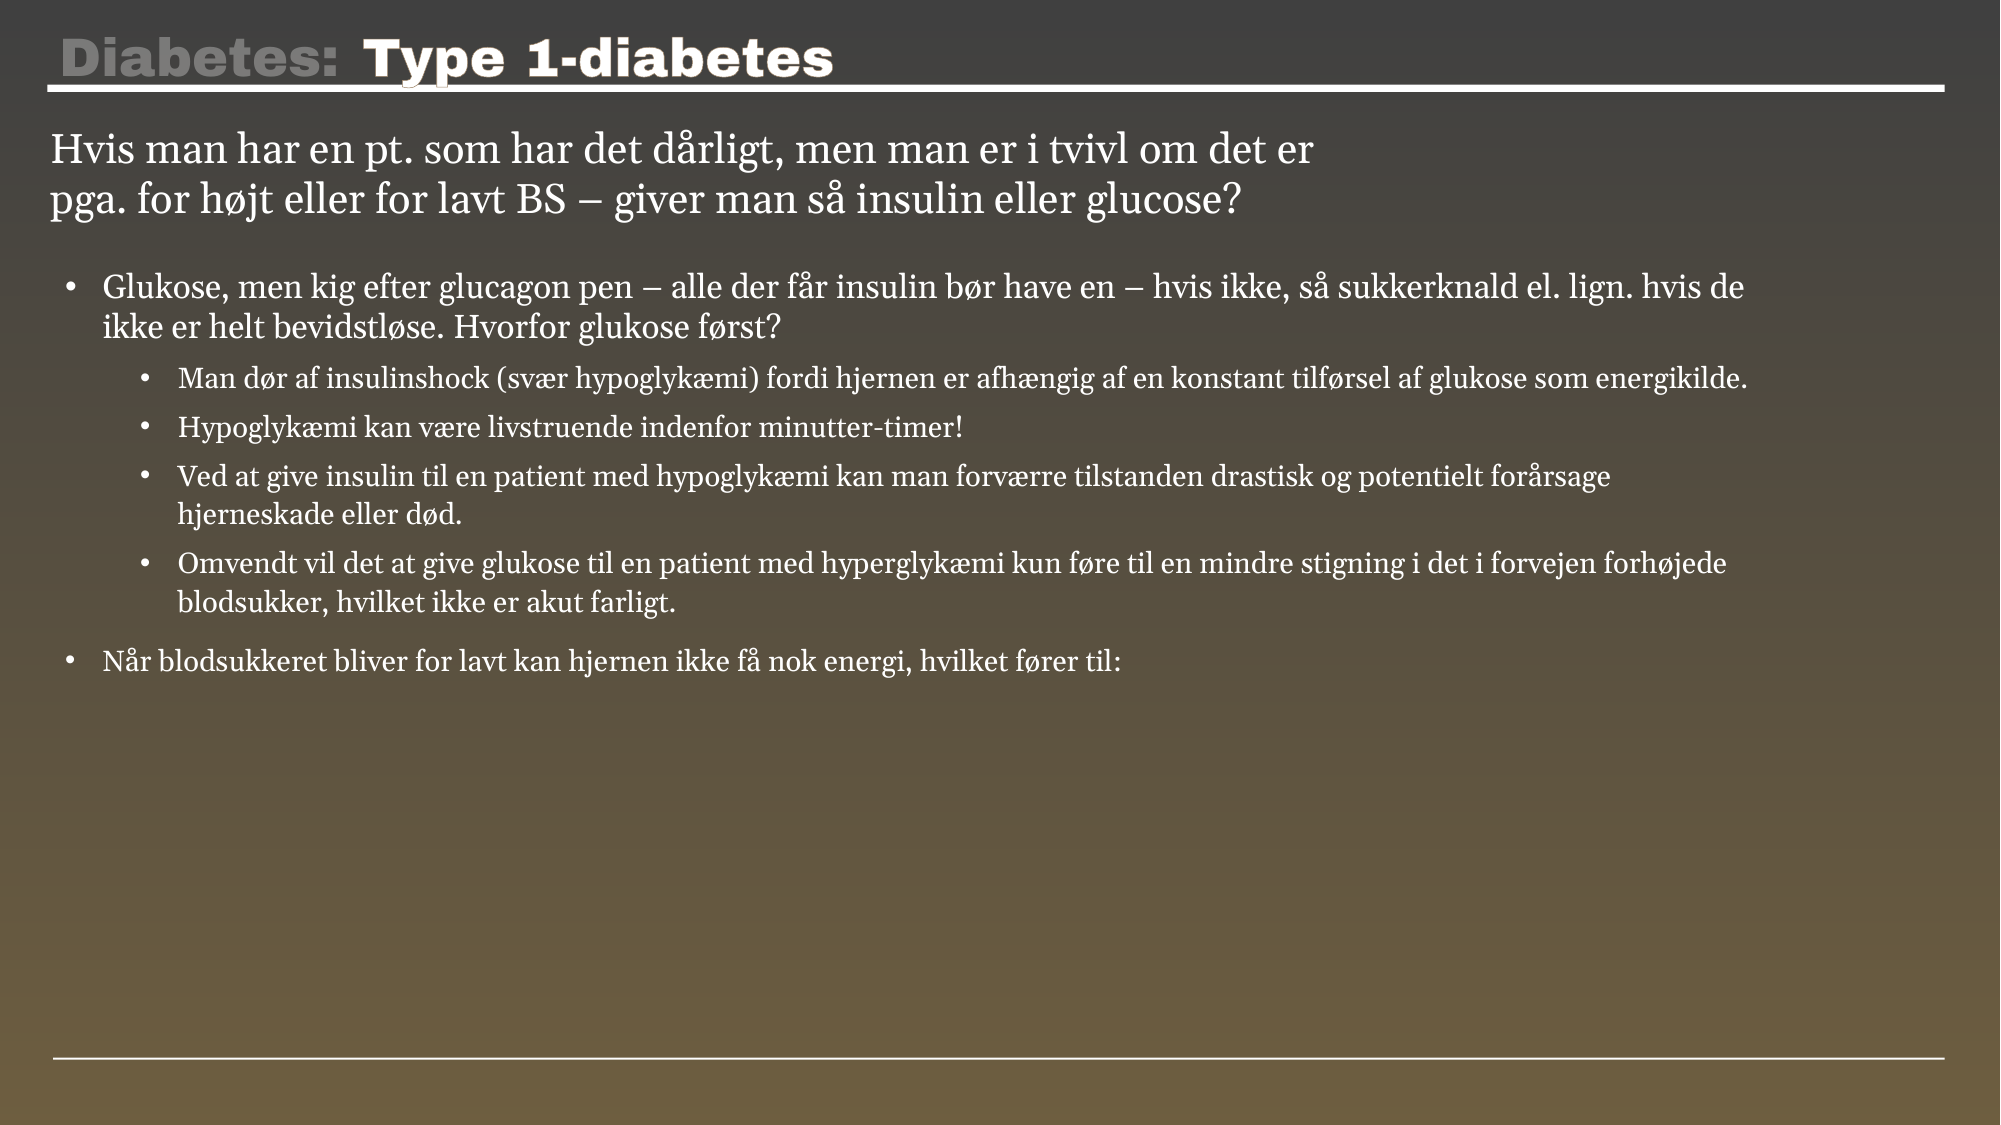

# Diabetes:
Type 1-diabetes
Hvis man har en pt. som har det dårligt, men man er i tvivl om det er pga. for højt eller for lavt BS – giver man så insulin eller glucose?

Glukose, men kig efter glucagon pen – alle der får insulin bør have en – hvis ikke, så sukkerknald el. lign. hvis de ikke er helt bevidstløse. Hvorfor glukose først?
Man dør af insulinshock (svær hypoglykæmi) fordi hjernen er afhængig af en konstant tilførsel af glukose som energikilde.
Hypoglykæmi kan være livstruende indenfor minutter-timer!
Ved at give insulin til en patient med hypoglykæmi kan man forværre tilstanden drastisk og potentielt forårsage hjerneskade eller død.
Omvendt vil det at give glukose til en patient med hyperglykæmi kun føre til en mindre stigning i det i forvejen forhøjede blodsukker, hvilket ikke er akut farligt.
Når blodsukkeret bliver for lavt kan hjernen ikke få nok energi, hvilket fører til: